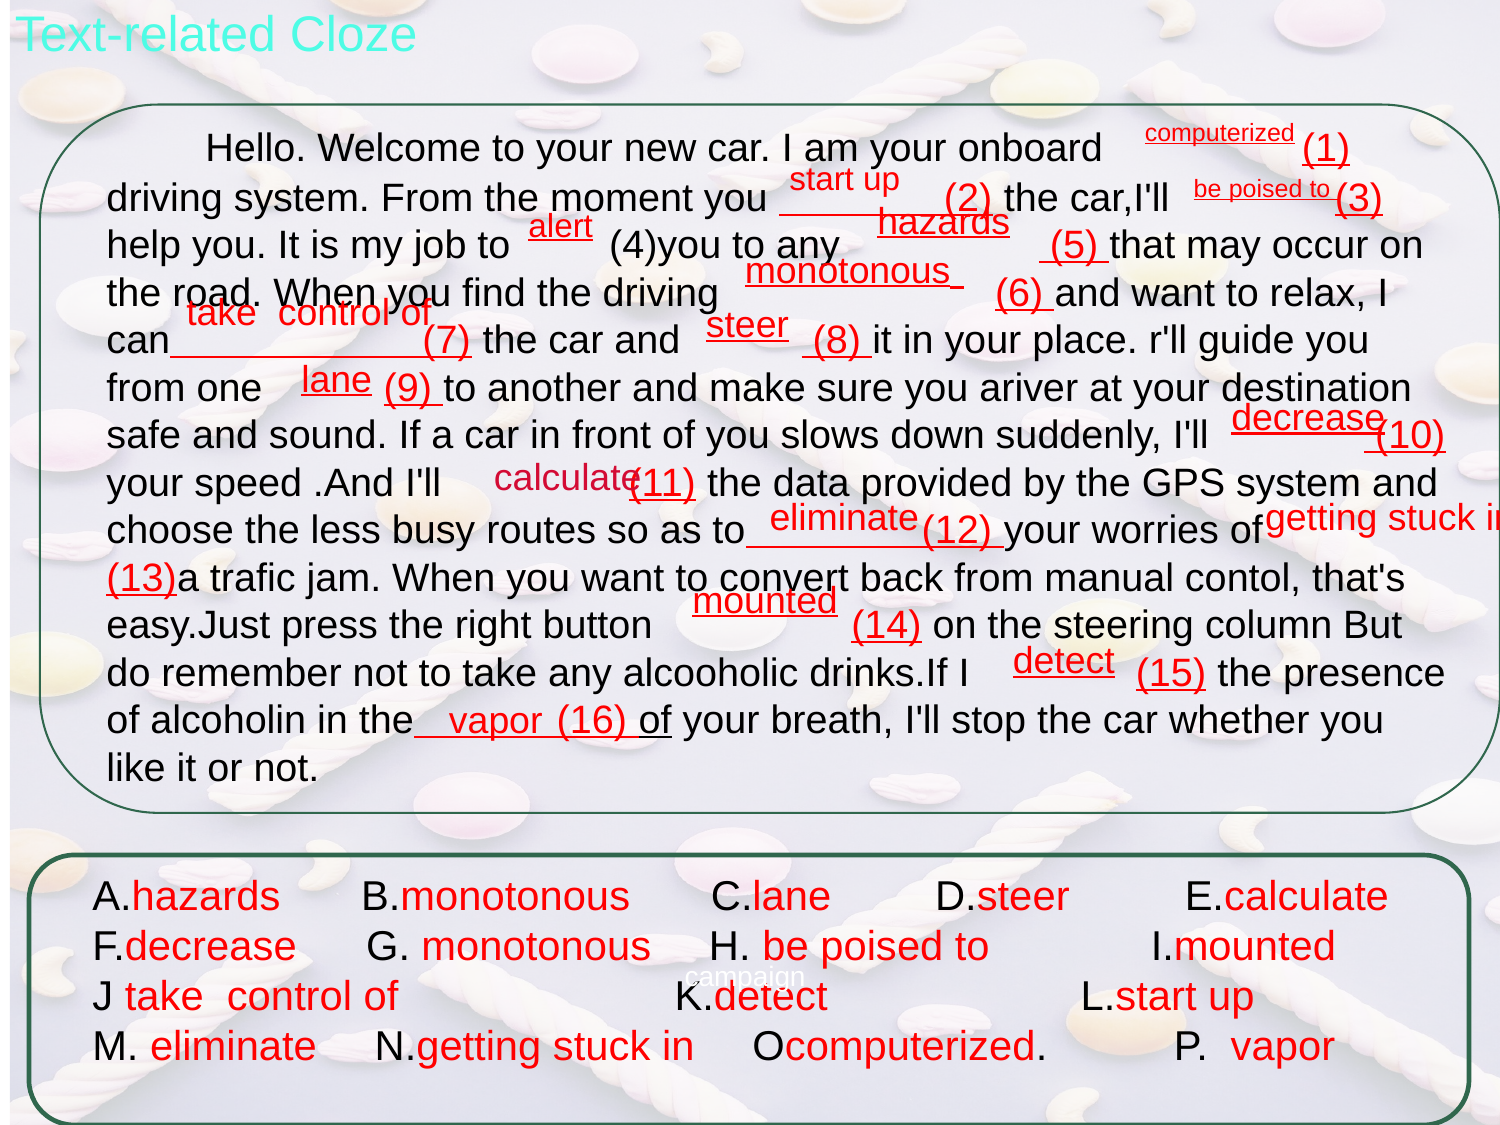

Text-related Cloze

          Hello. Welcome to your new car. I am your onboard                  (1) driving system. From the moment you                (2) the car,I'll               (3) help you. It is my job to         (4)you to any                   (5) that may occur on the road. When you find the driving                         (6) and want to relax, I can                       (7) the car and            (8) it in your place. r'll guide you from one           (9) to another and make sure you ariver at your destination safe and sound. If a car in front of you slows down suddenly, I'll               (10) your speed .And I'll                 (11) the data provided by the GPS system and choose the less busy routes so as to                (12) your worries of           (13)a trafic jam. When you want to convert back from manual contol, that's easy.Just press the right button                  (14) on the steering column But do remember not to take any alcooholic drinks.If I               (15) the presence of alcoholin in the             (16) of your breath, I'll stop the car whether you like it or not.

computerized
start up
be poised to
hazards
alert
monotonous
take  control of
steer
 lane
decrease
calculate
eliminate
getting stuck in
 mounted
detect
 vapor
campaign

A.hazards       B.monotonous       C.lane         D.steer          E.calculate
F.decrease      G. monotonous     H. be poised to              I.mounted
J take  control of                        K.detect                      L.start up
M. eliminate     N.getting stuck in     Ocomputerized.           P.  vapor